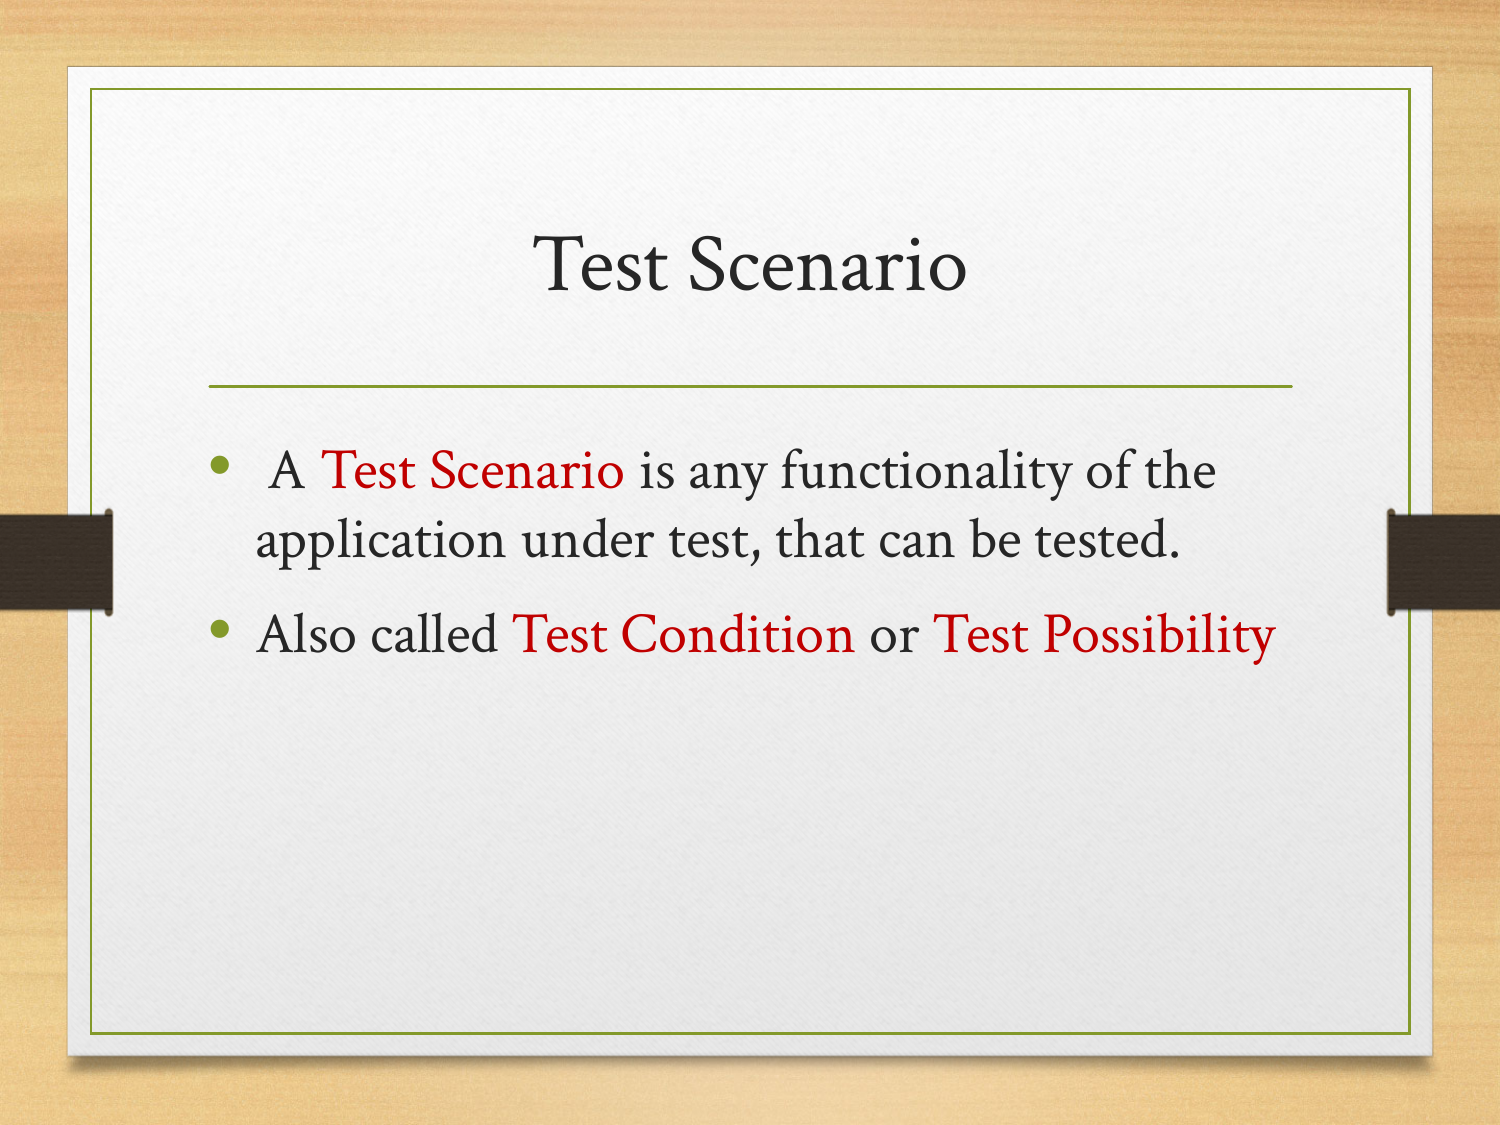

# Test Scenario
 A Test Scenario is any functionality of the application under test, that can be tested.
Also called Test Condition or Test Possibility